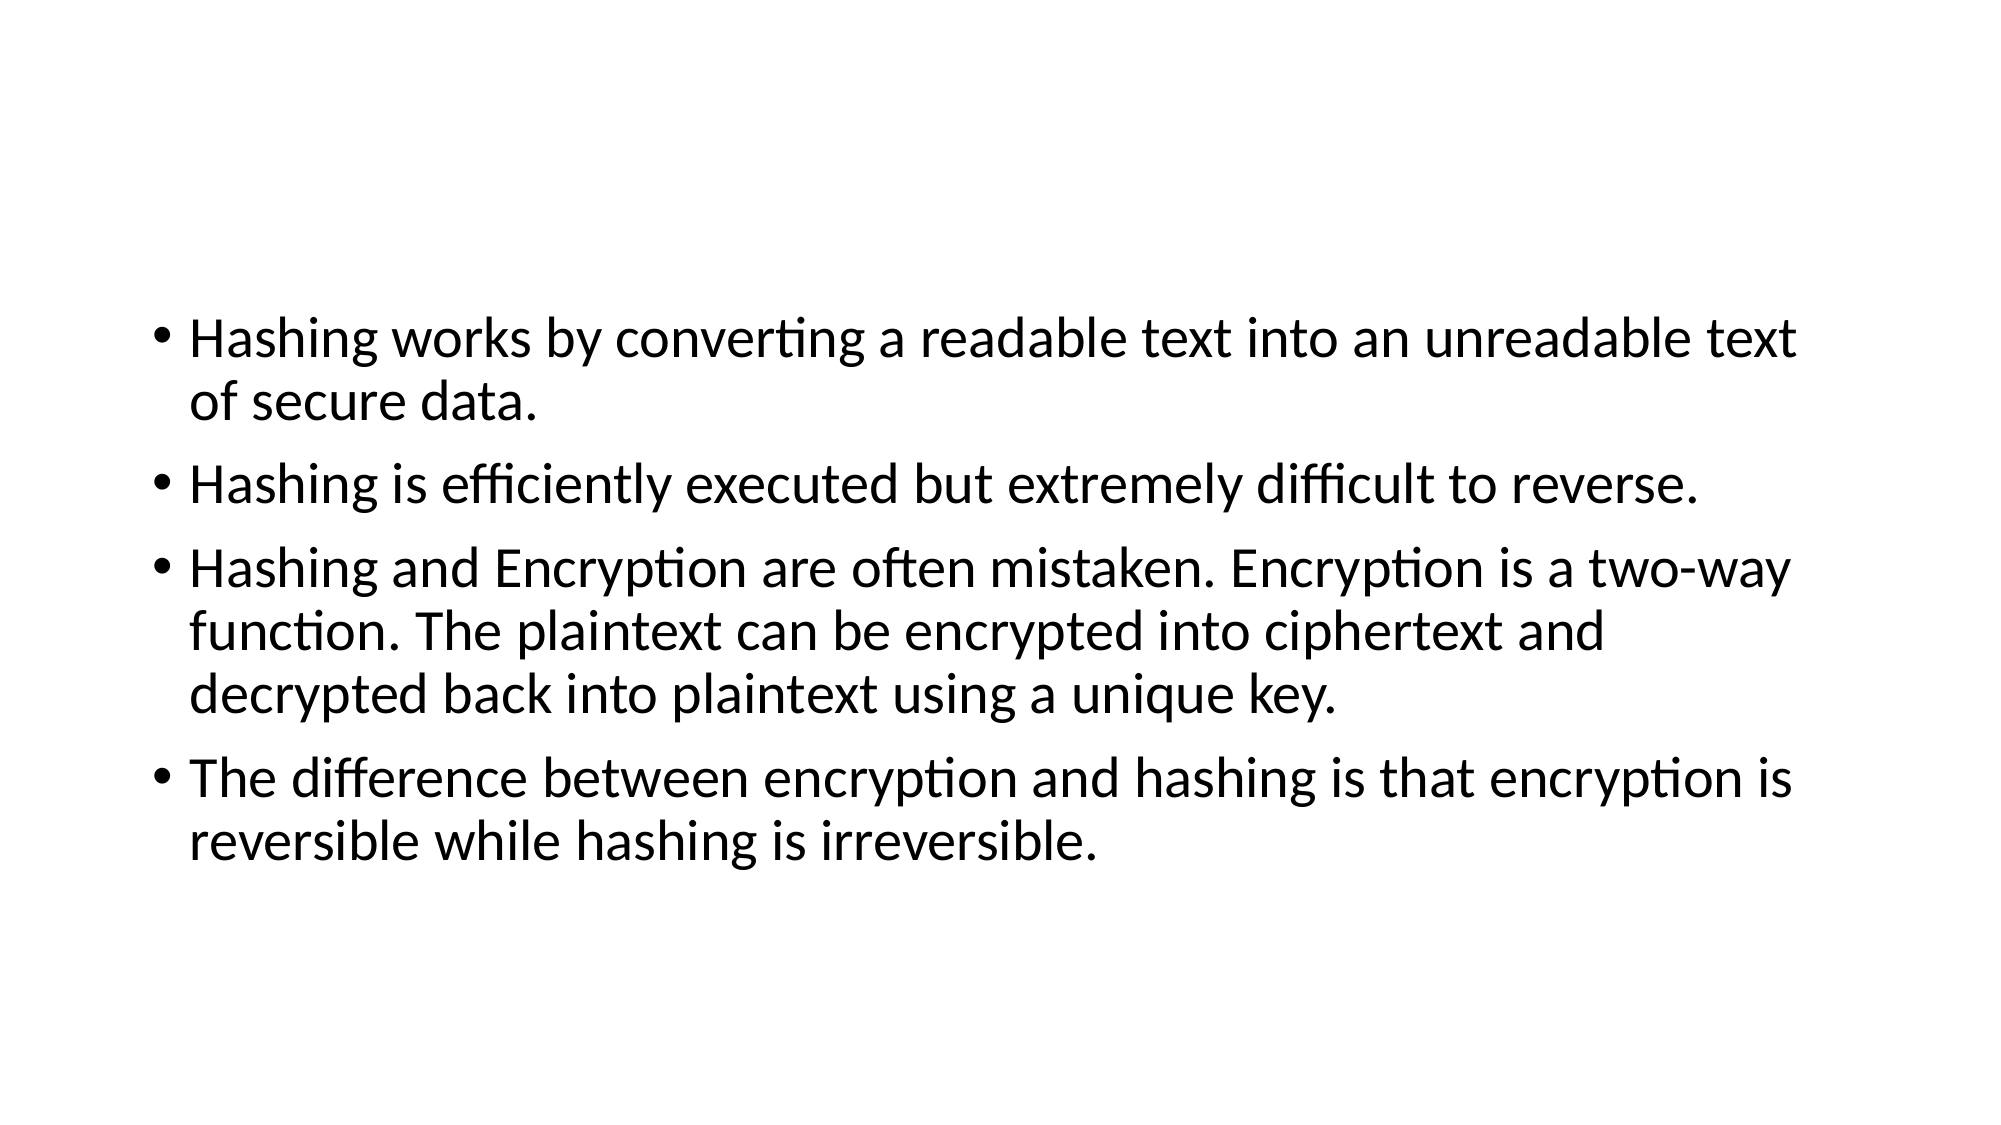

#
Hashing works by converting a readable text into an unreadable text of secure data.
Hashing is efficiently executed but extremely difficult to reverse.
Hashing and Encryption are often mistaken. Encryption is a two-way function. The plaintext can be encrypted into ciphertext and decrypted back into plaintext using a unique key.
The difference between encryption and hashing is that encryption is reversible while hashing is irreversible.